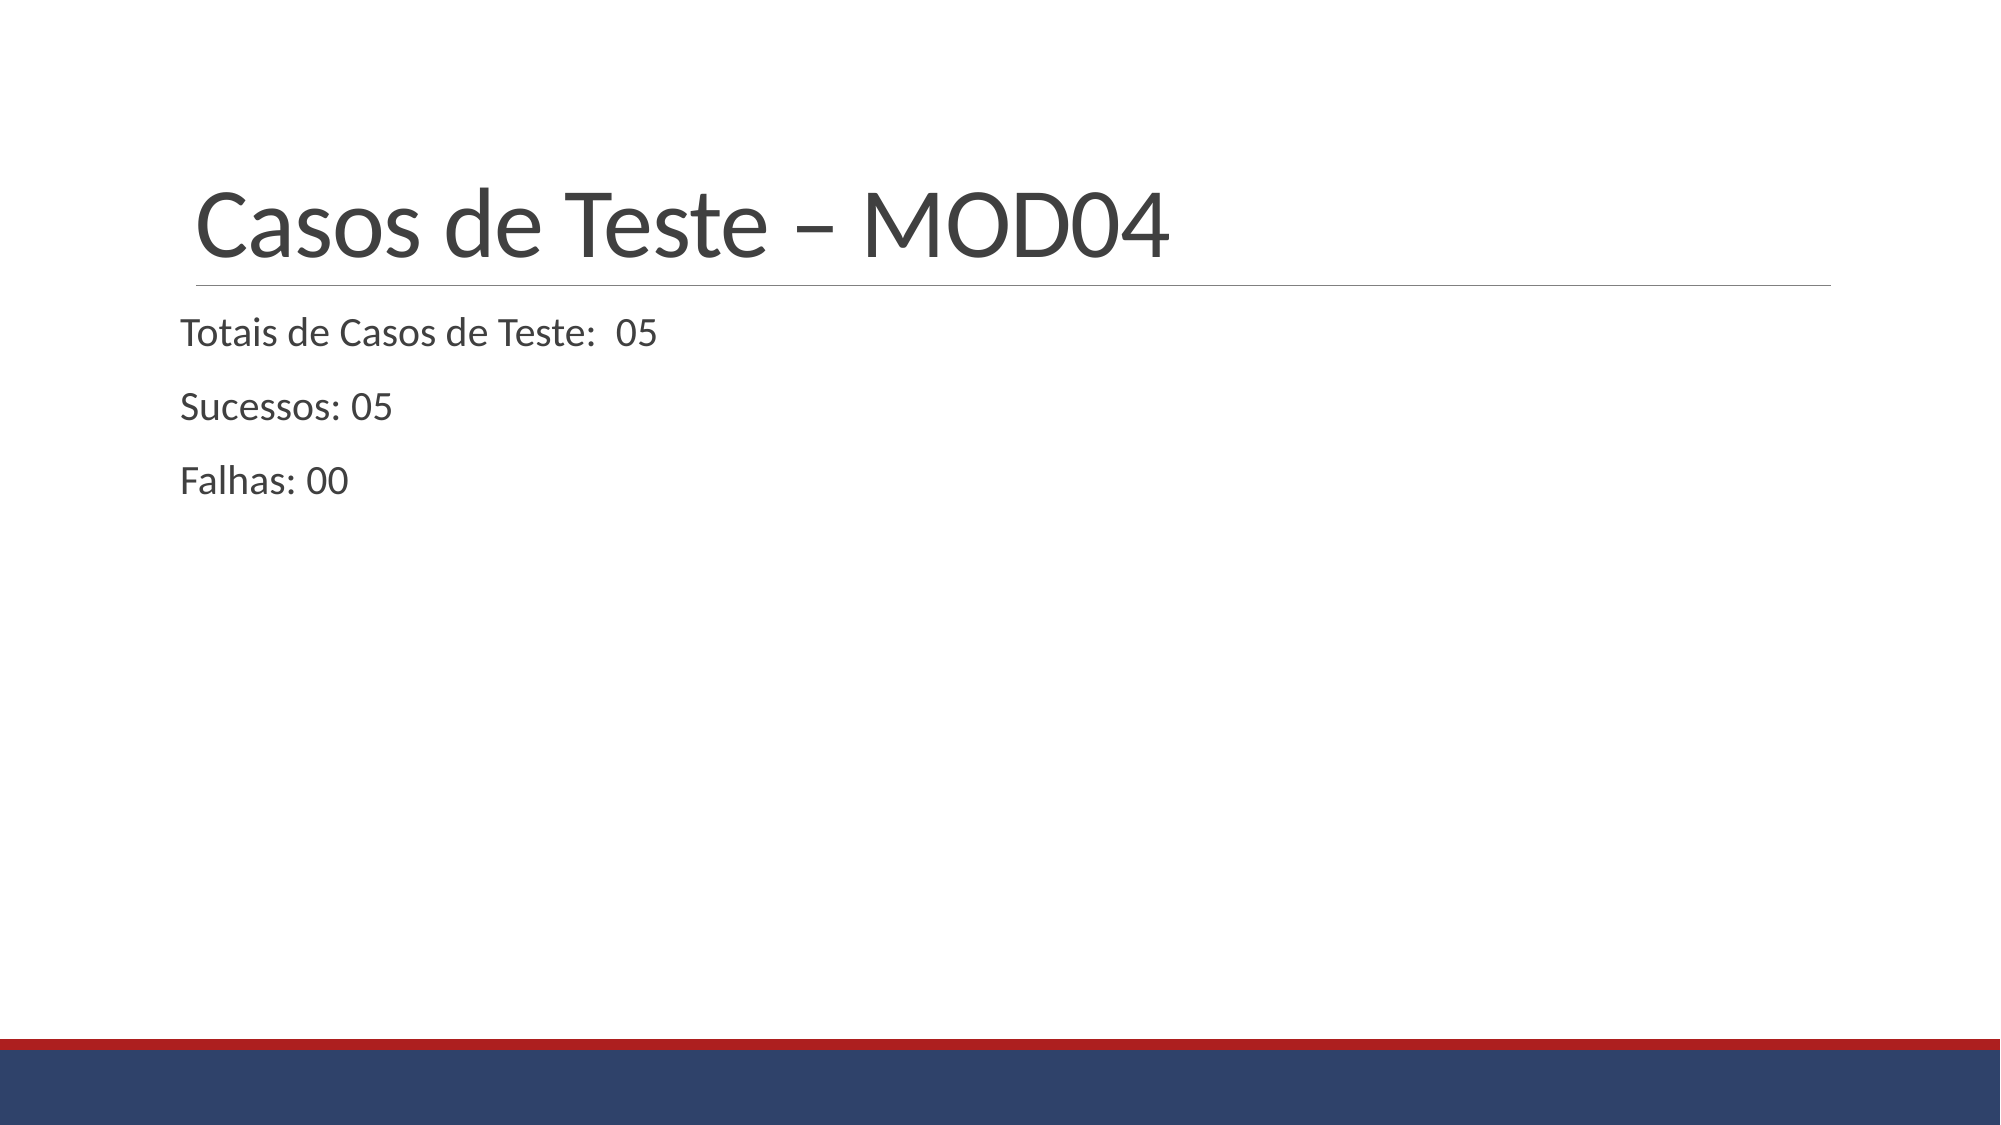

# Casos de Teste – MOD04
Totais de Casos de Teste:  05
Sucessos: 05
Falhas: 00